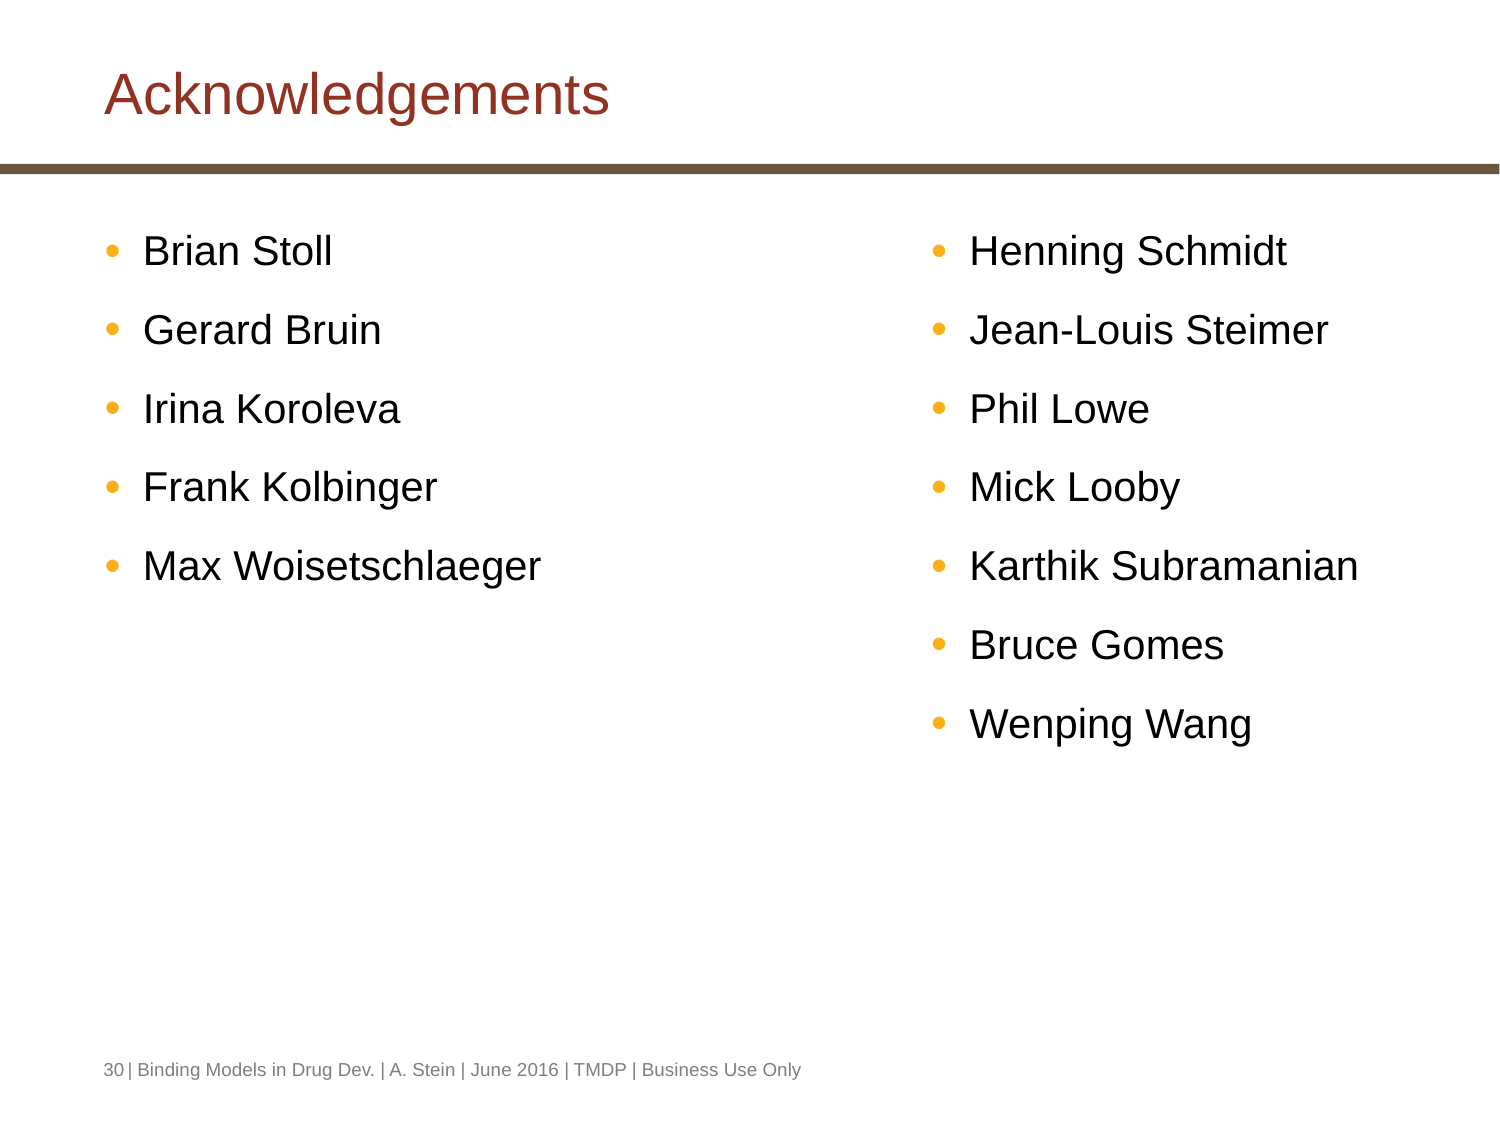

# Acknowledgements
Brian Stoll
Gerard Bruin
Irina Koroleva
Frank Kolbinger
Max Woisetschlaeger
Henning Schmidt
Jean-Louis Steimer
Phil Lowe
Mick Looby
Karthik Subramanian
Bruce Gomes
Wenping Wang
30
| Binding Models in Drug Dev. | A. Stein | June 2016 | TMDP | Business Use Only